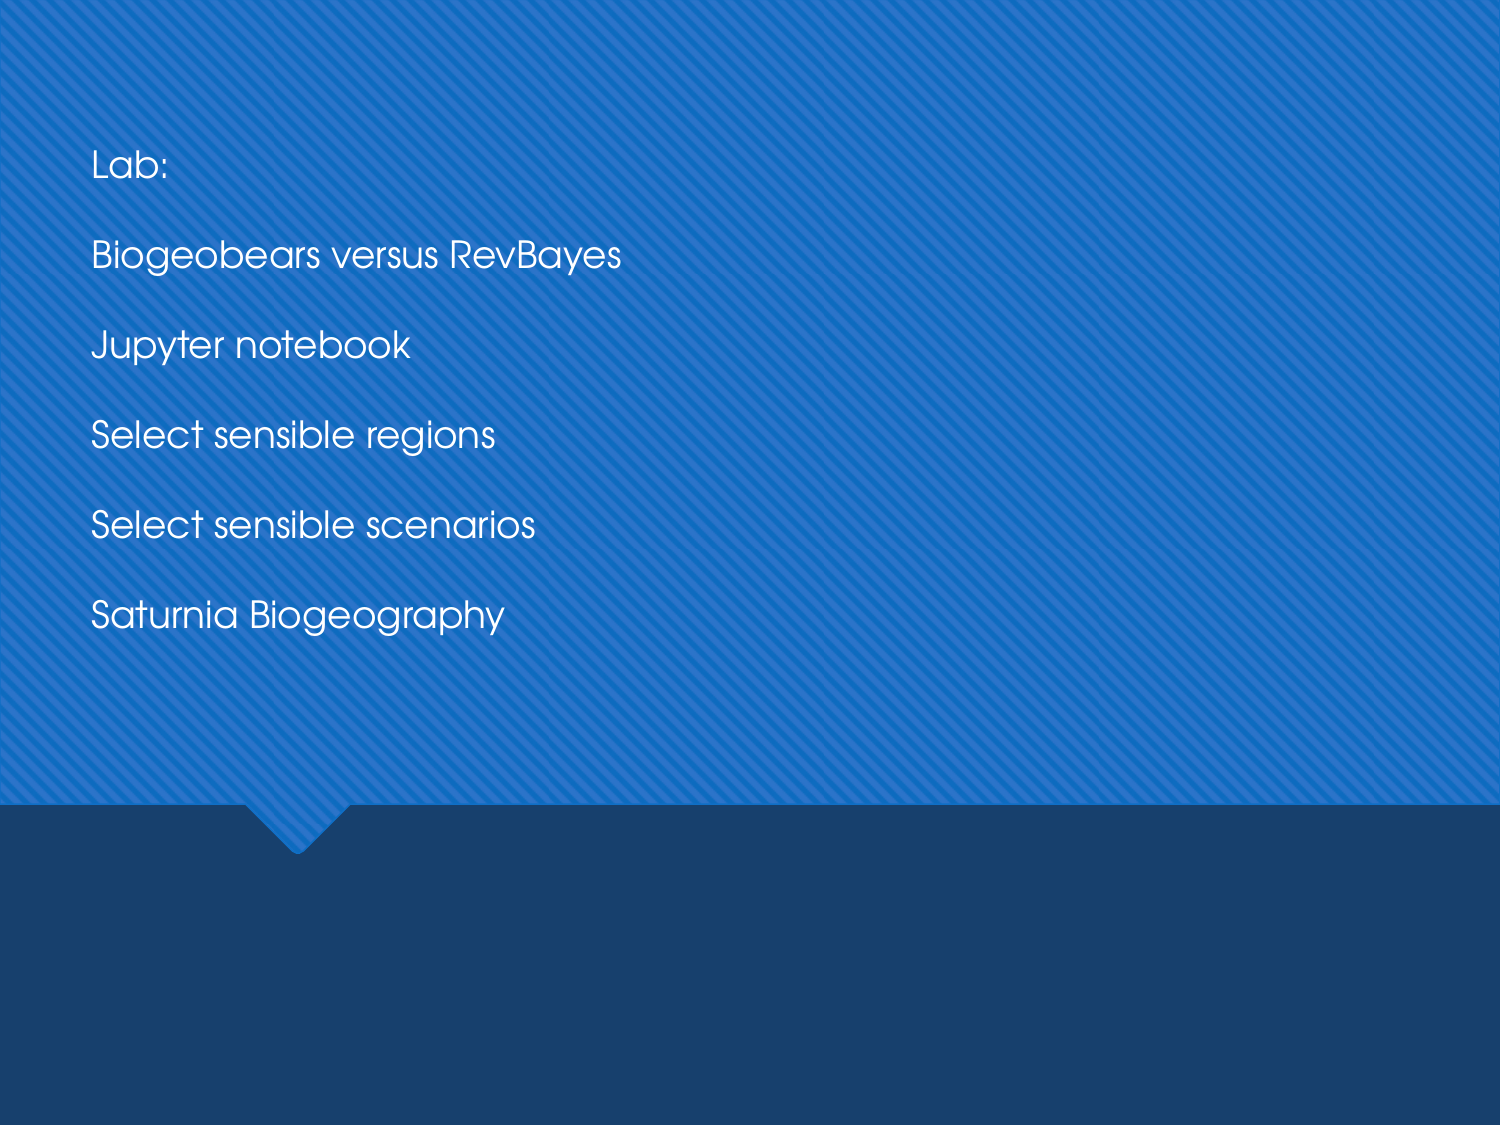

Lab:

Biogeobears versus RevBayes

Jupyter notebook

Select sensible regions

Select sensible scenarios

Saturnia Biogeography